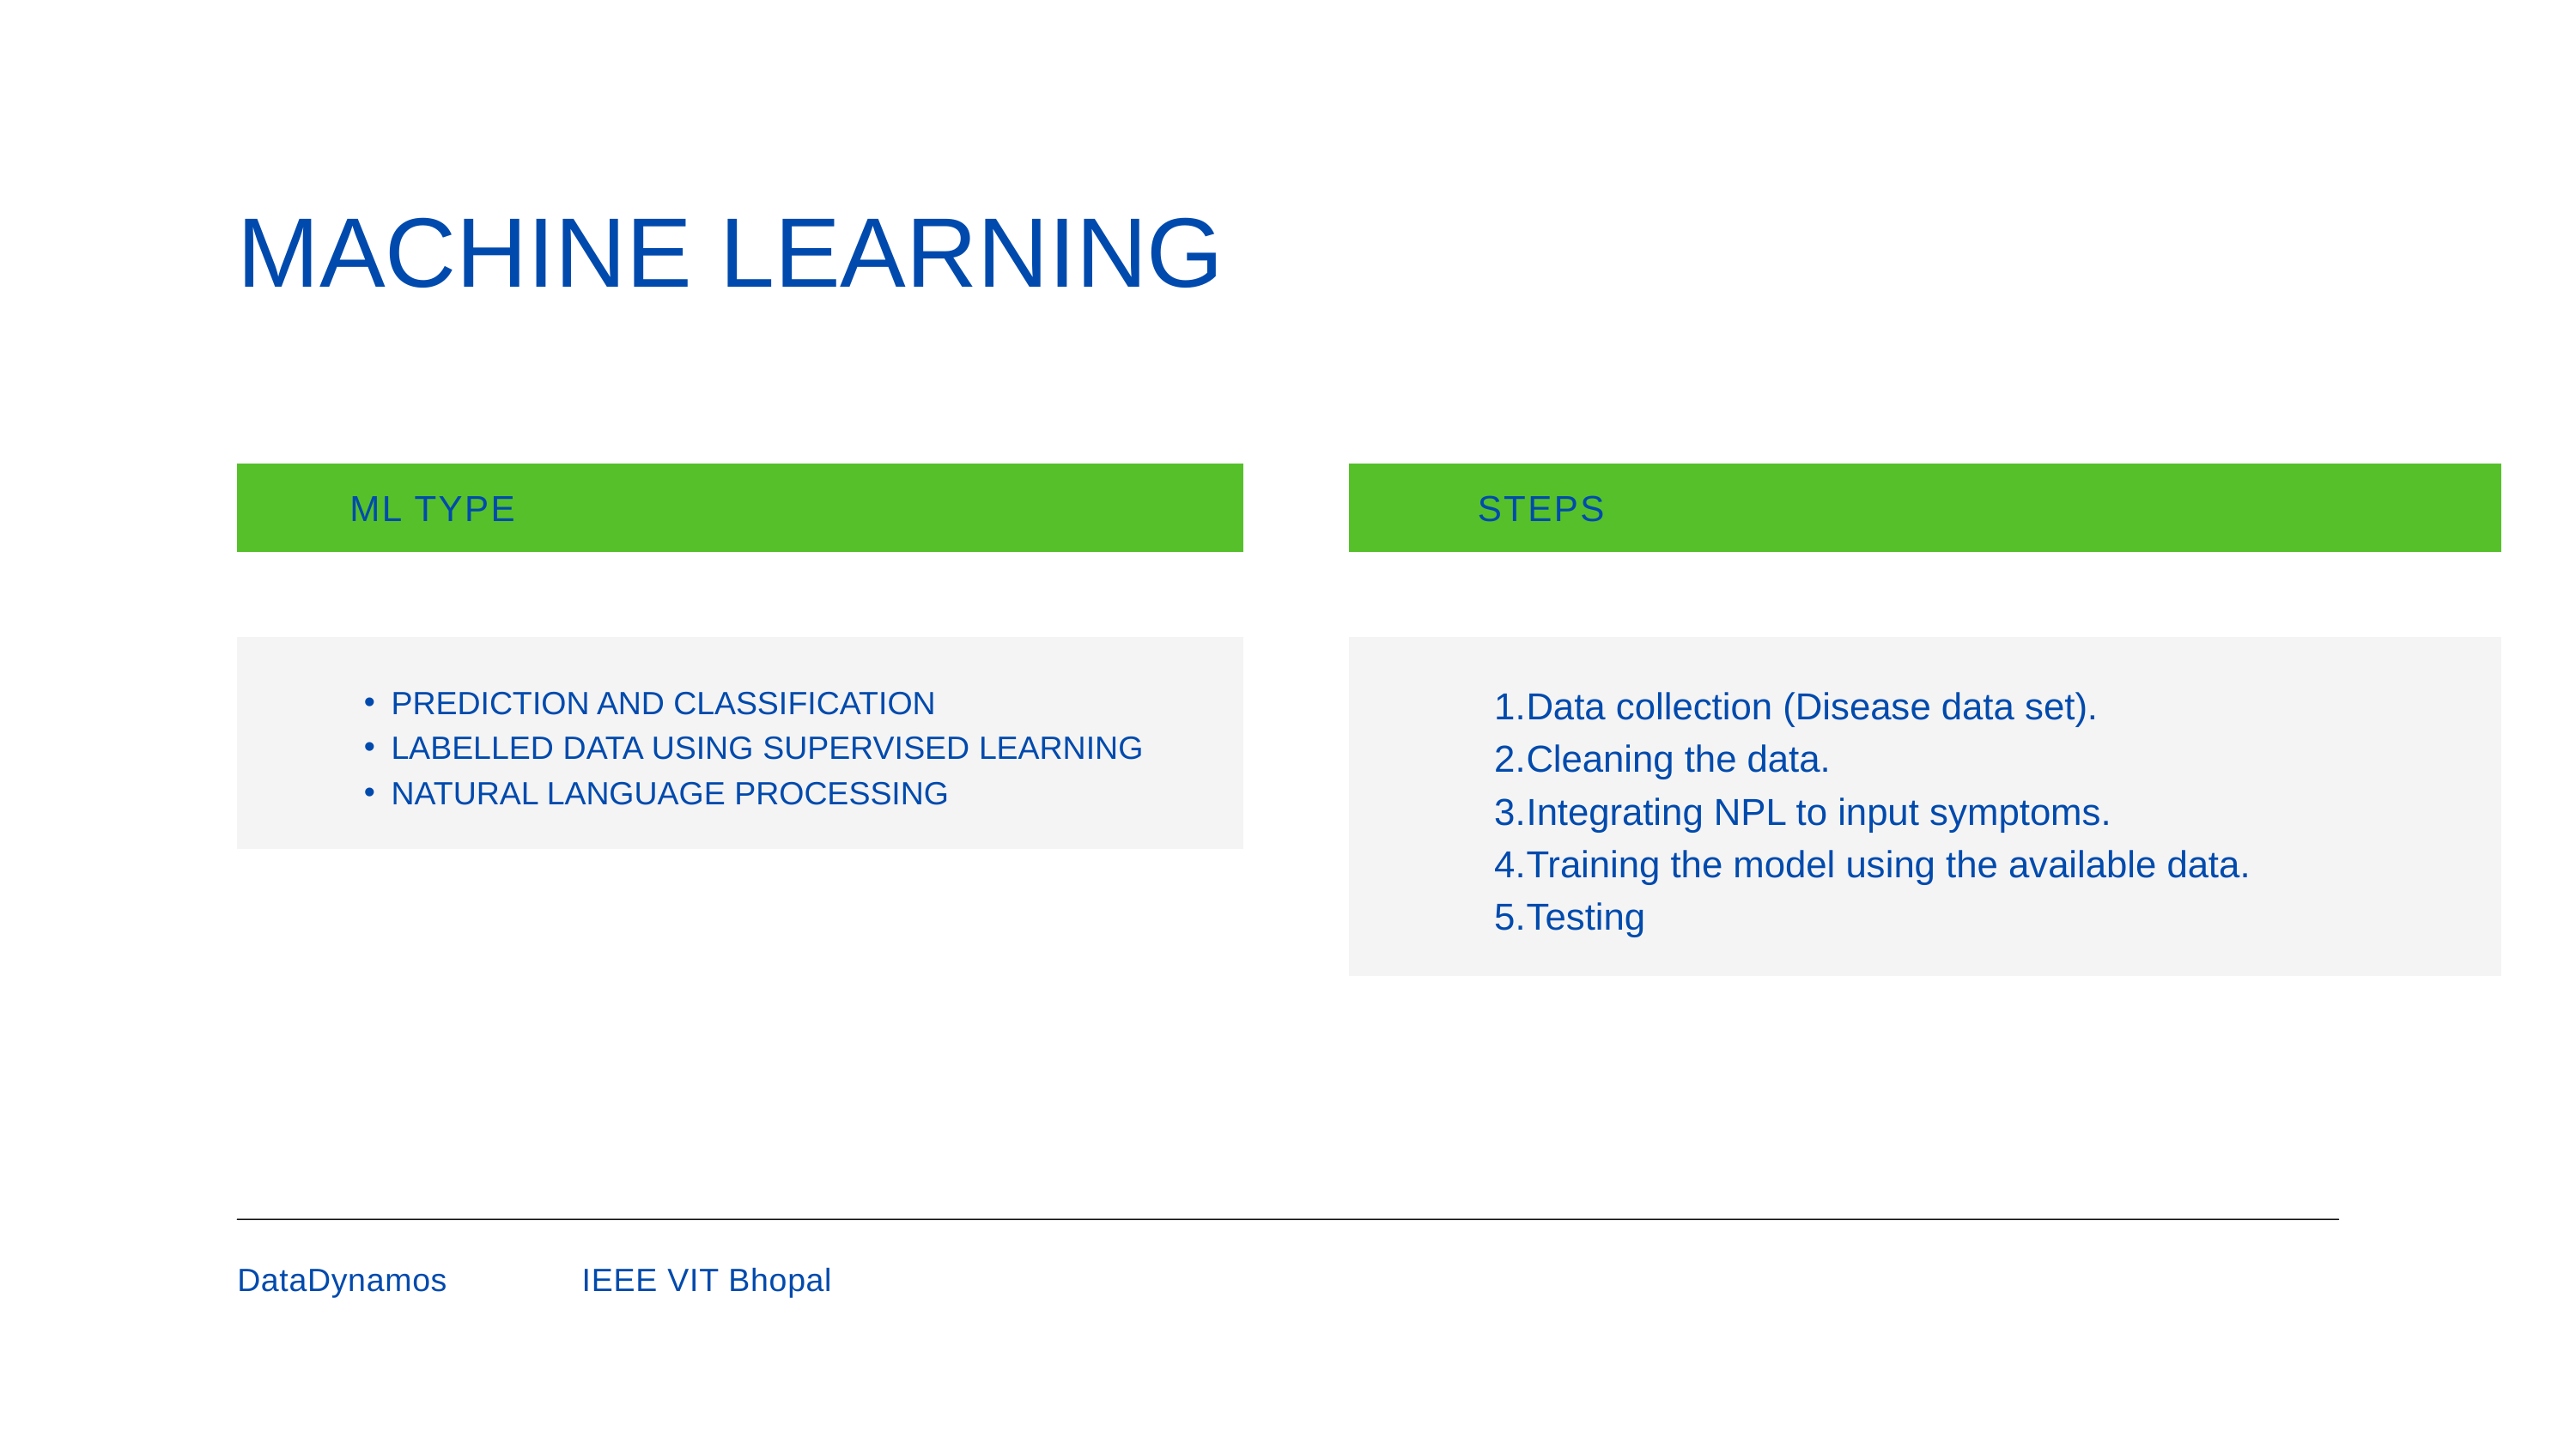

MACHINE LEARNING

ML TYPE

STEPS

PREDICTION AND CLASSIFICATION
LABELLED DATA USING SUPERVISED LEARNING
NATURAL LANGUAGE PROCESSING

Data collection (Disease data set).
Cleaning the data.
Integrating NPL to input symptoms.
Training the model using the available data.
Testing

DataDynamos
IEEE VIT Bhopal